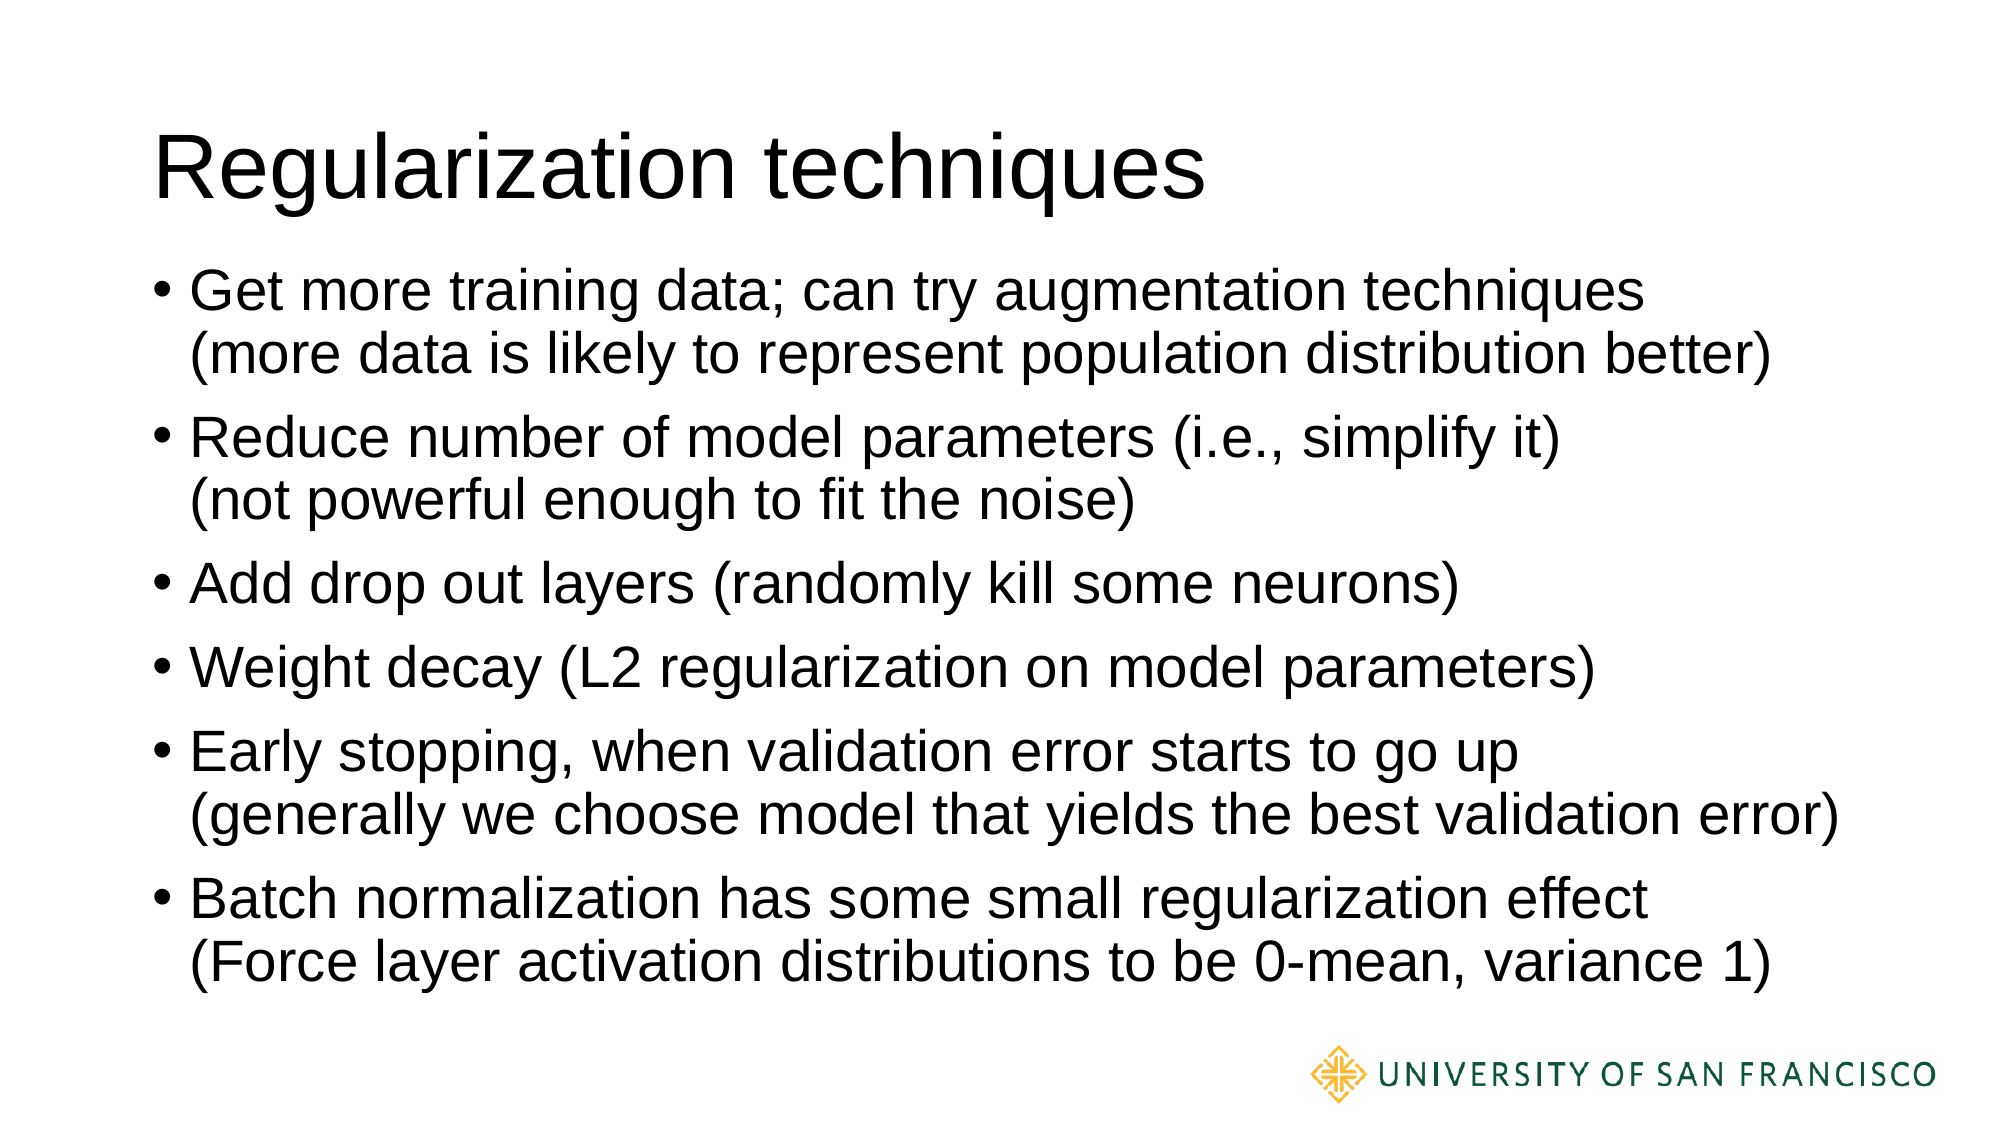

# Regularization techniques
Get more training data; can try augmentation techniques
(more data is likely to represent population distribution better)
Reduce number of model parameters (i.e., simplify it)
(not powerful enough to fit the noise)
Add drop out layers (randomly kill some neurons)
Weight decay (L2 regularization on model parameters)
Early stopping, when validation error starts to go up
(generally we choose model that yields the best validation error)
Batch normalization has some small regularization effect
(Force layer activation distributions to be 0-mean, variance 1)